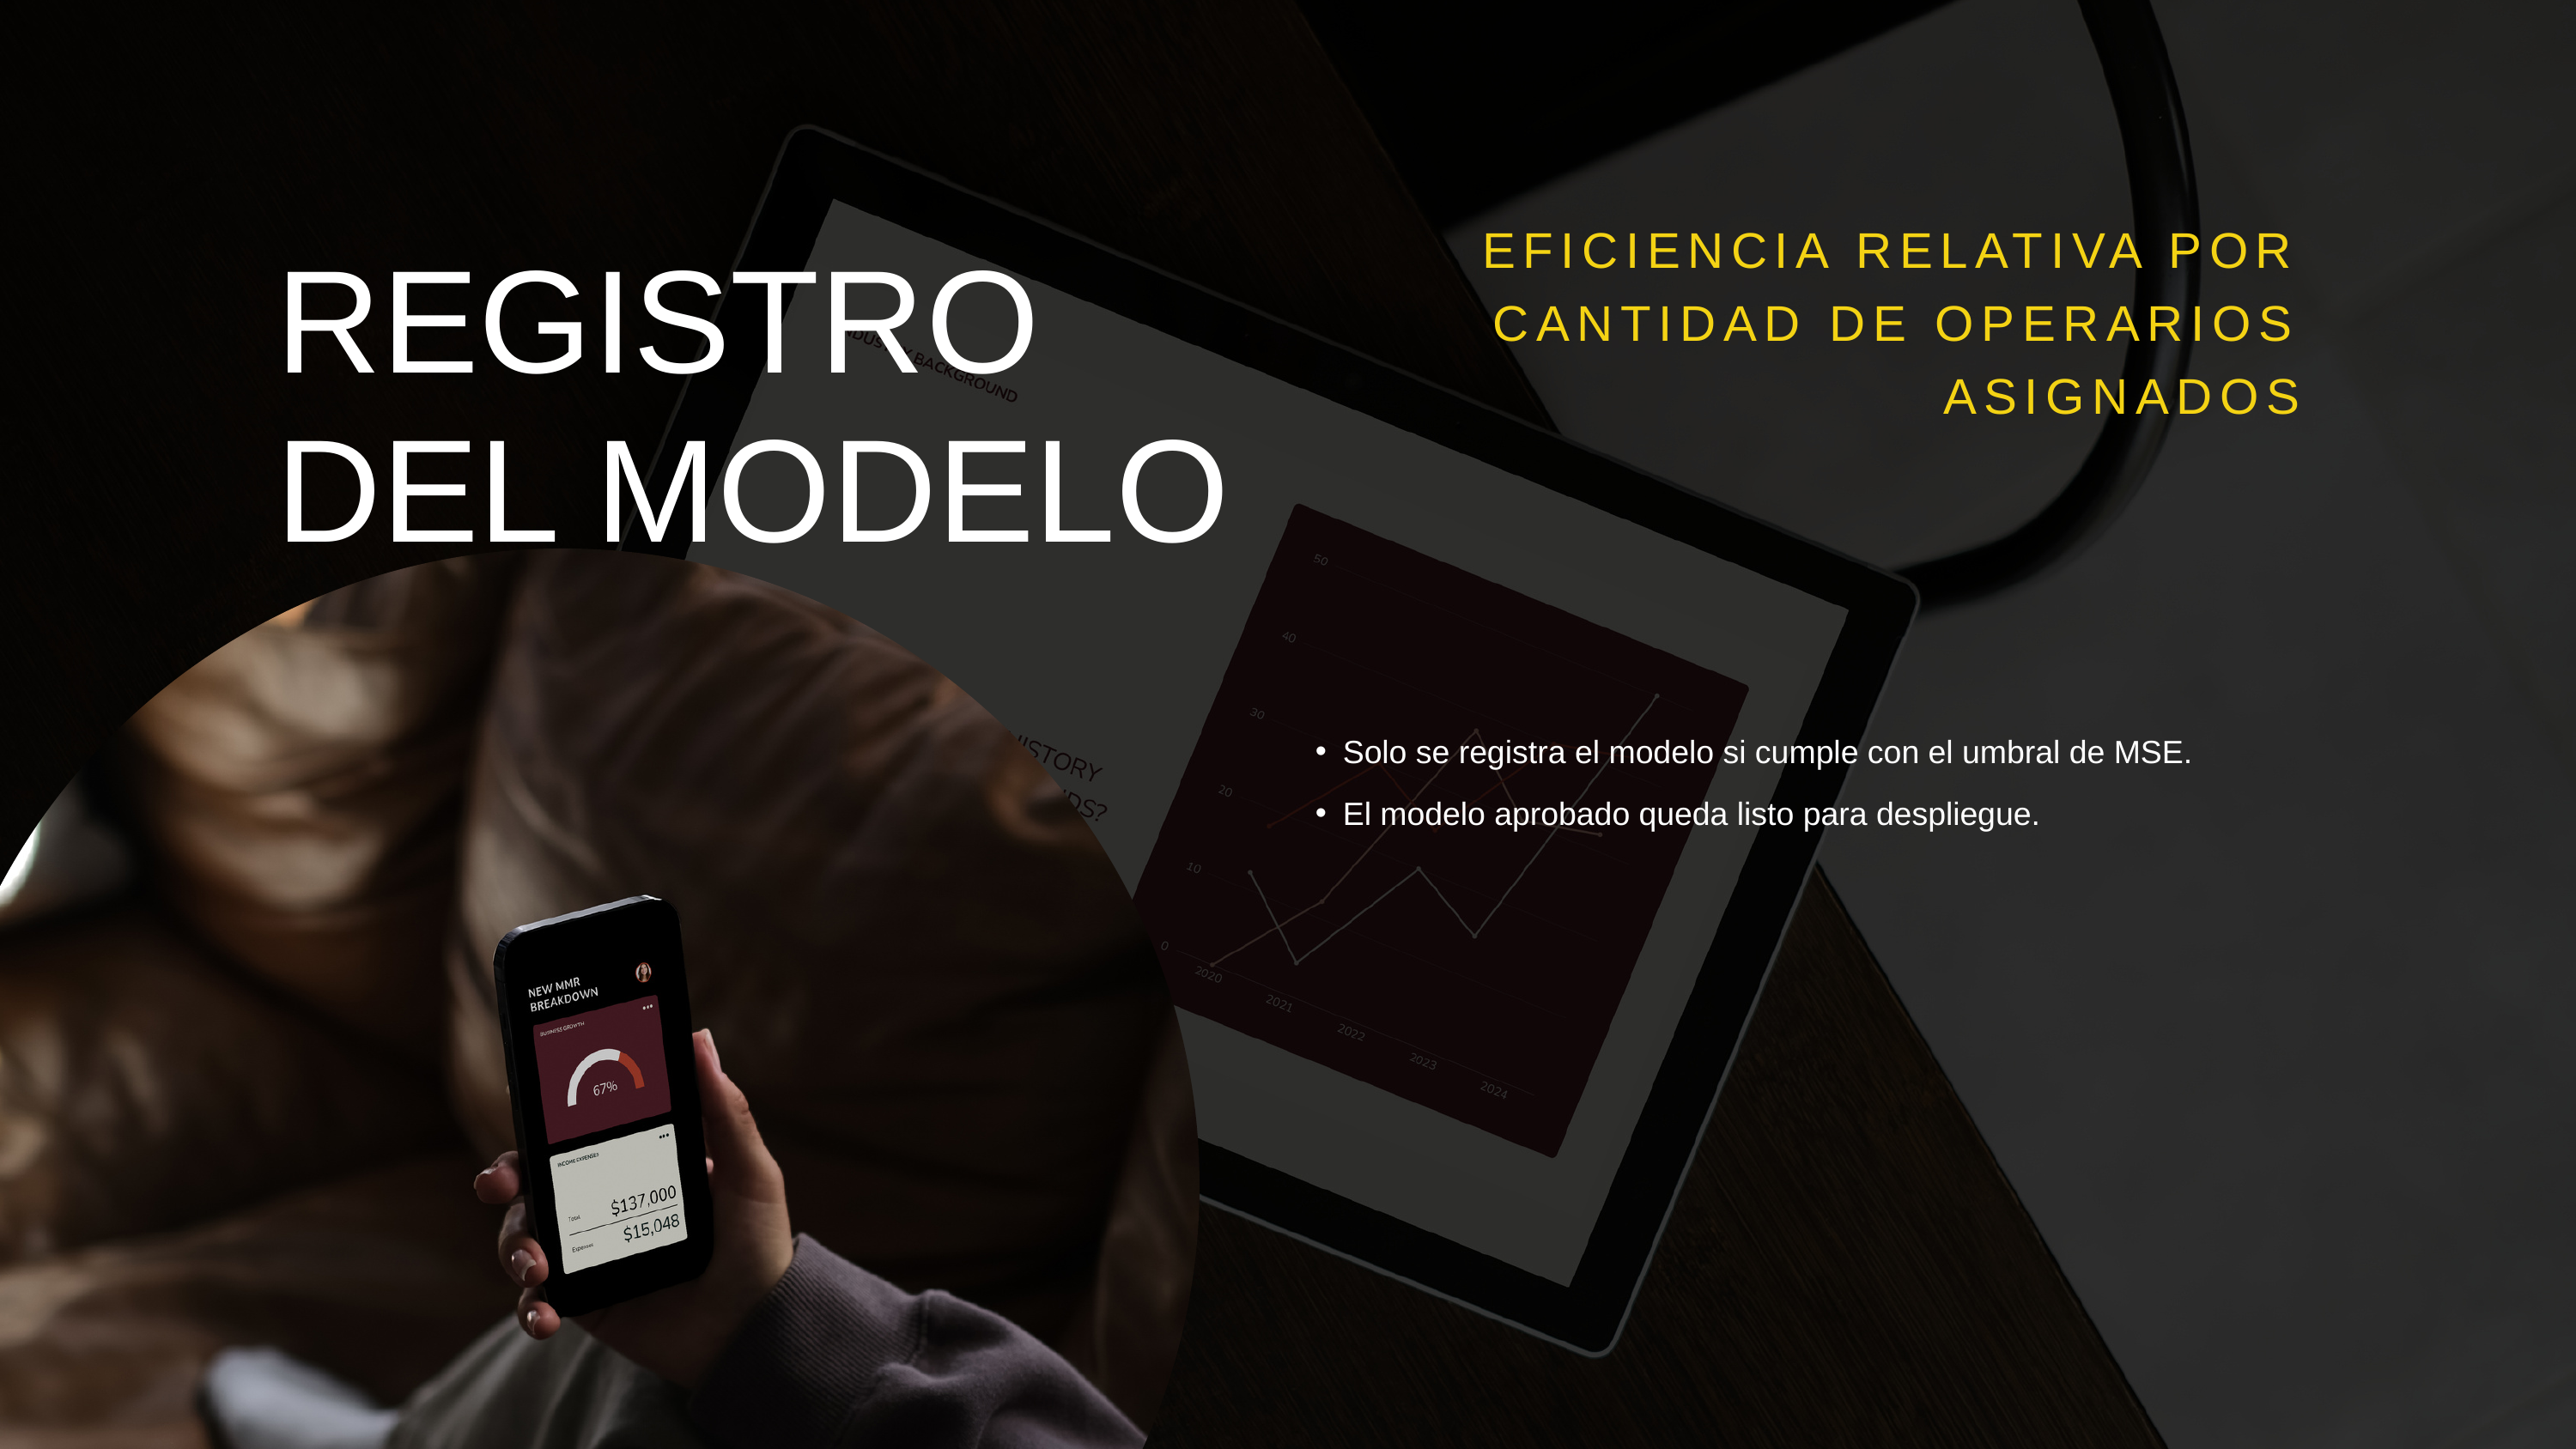

EFICIENCIA RELATIVA POR CANTIDAD DE OPERARIOS ASIGNADOS
REGISTRO DEL MODELO

Solo se registra el modelo si cumple con el umbral de MSE.
El modelo aprobado queda listo para despliegue.